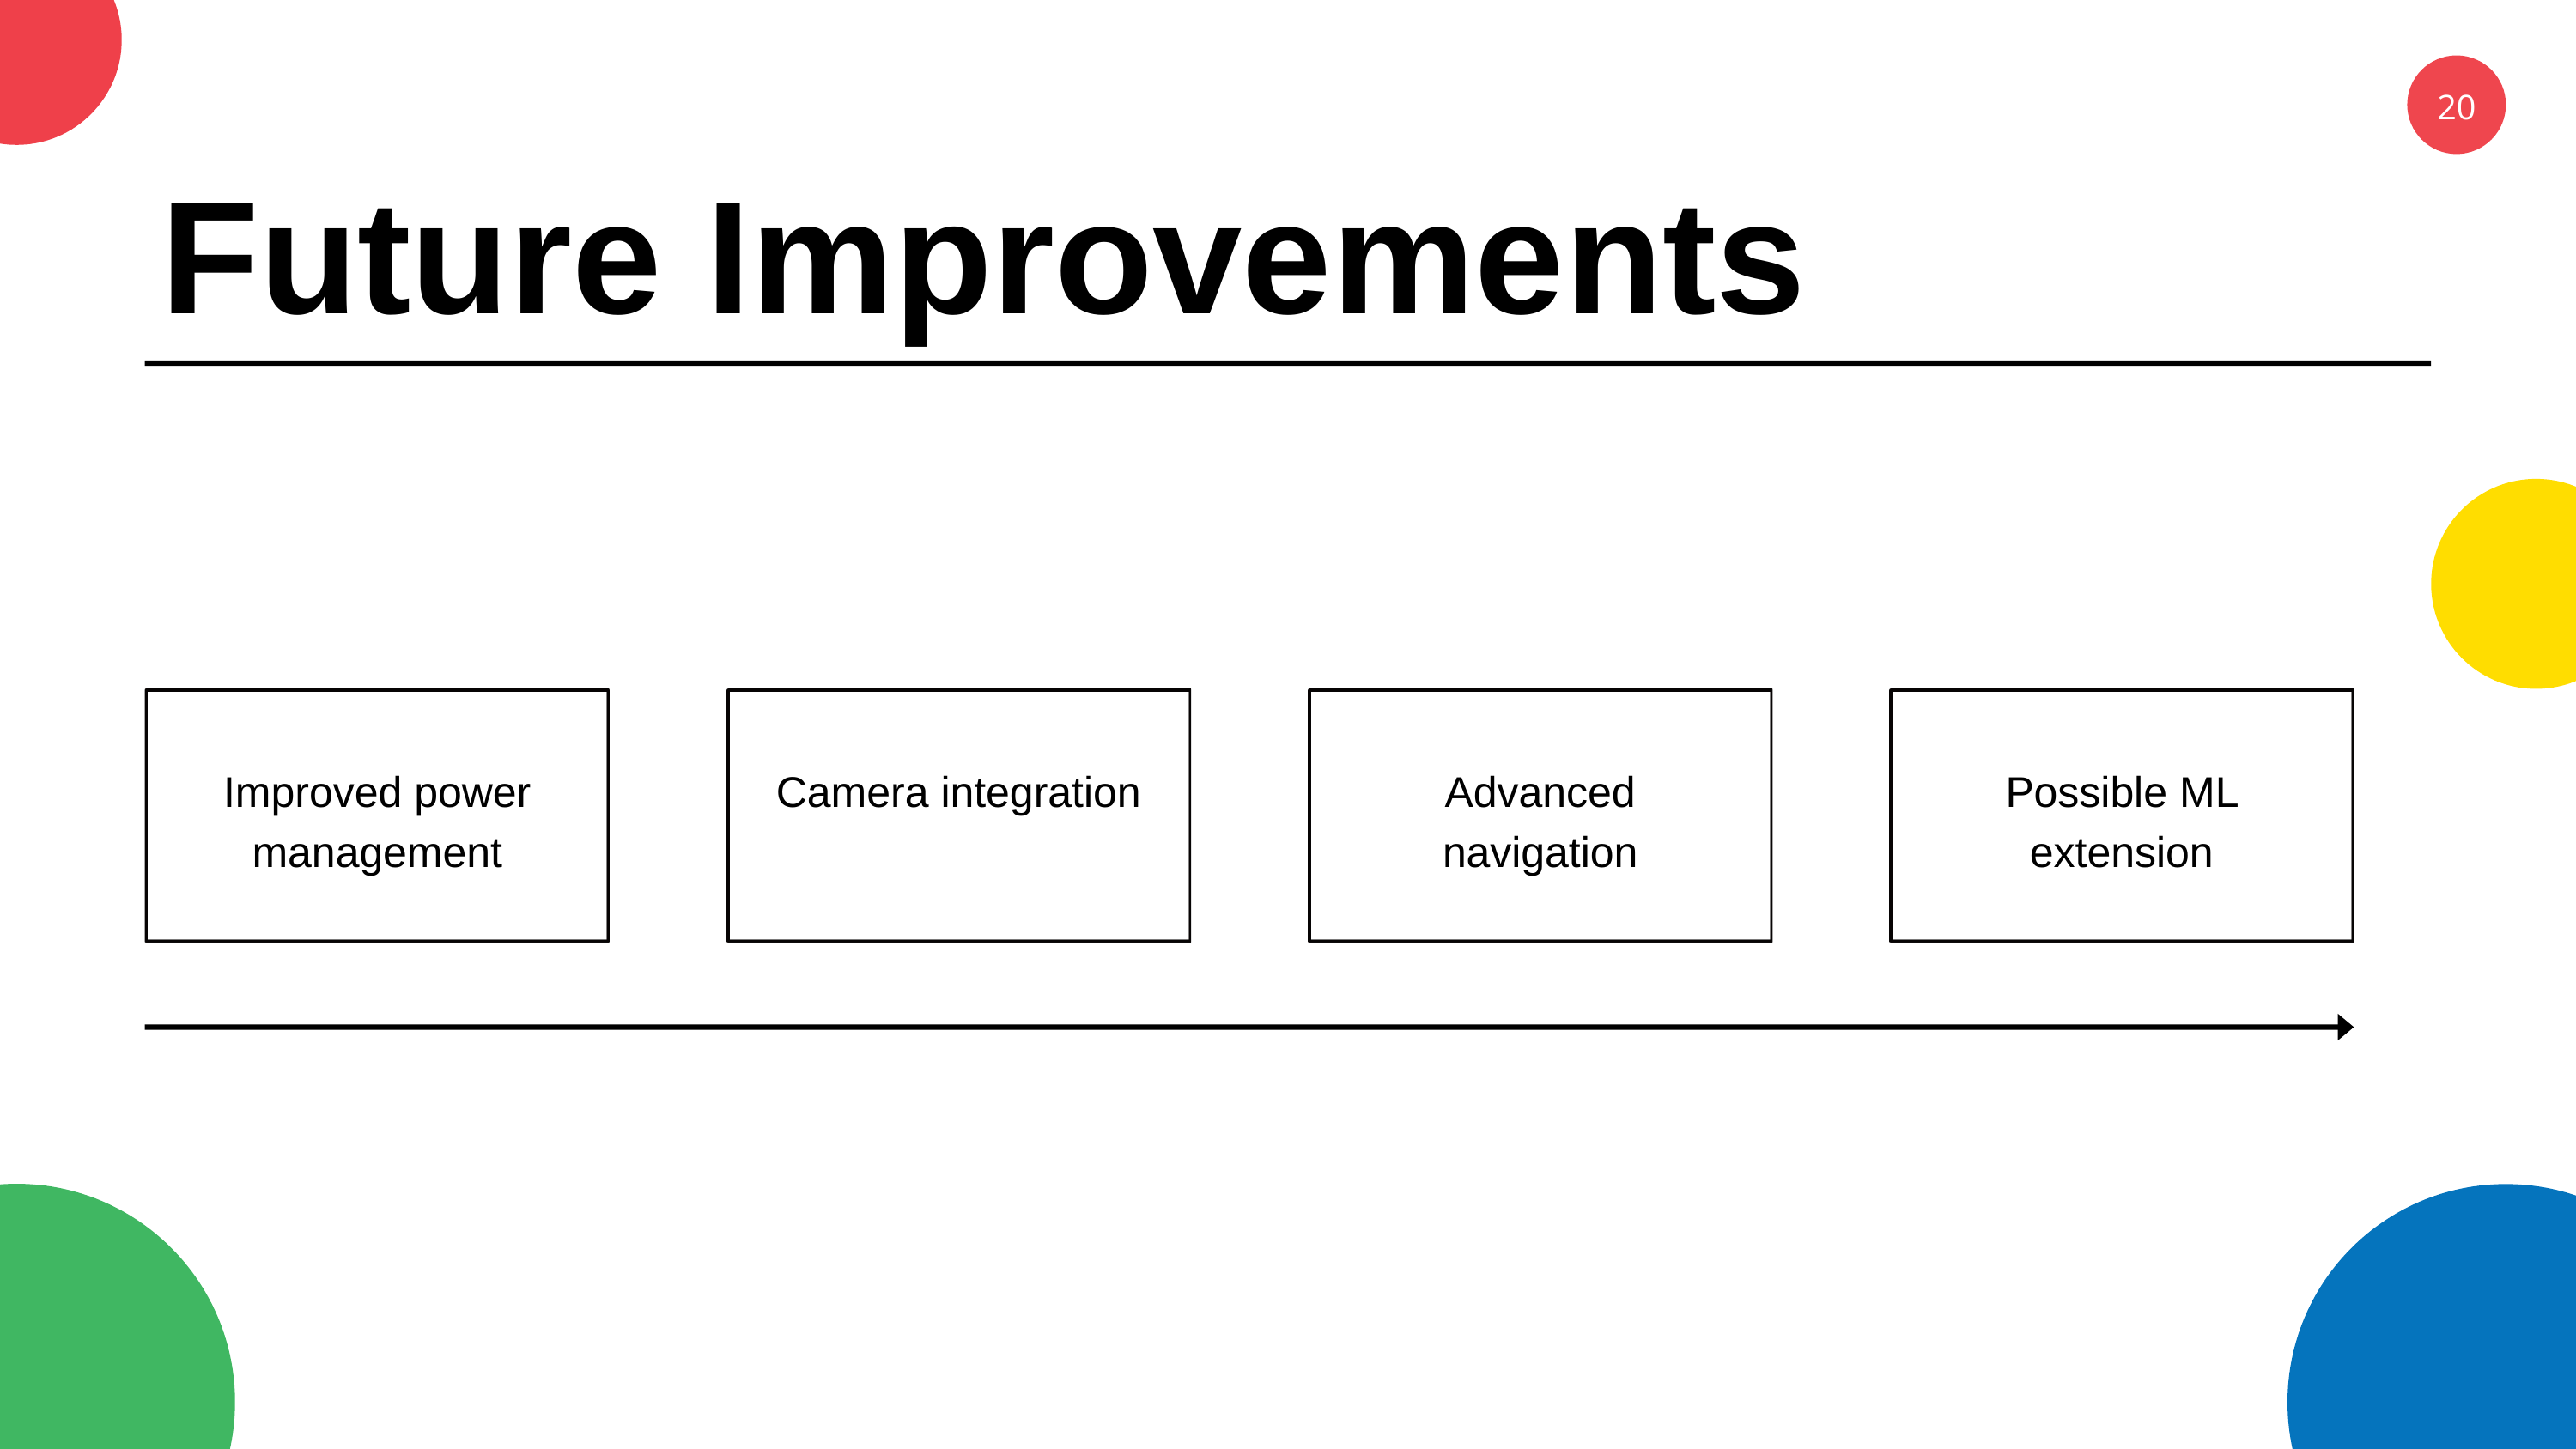

20
Future Improvements

Improved power management
Camera integration
Advanced navigation
Possible ML extension